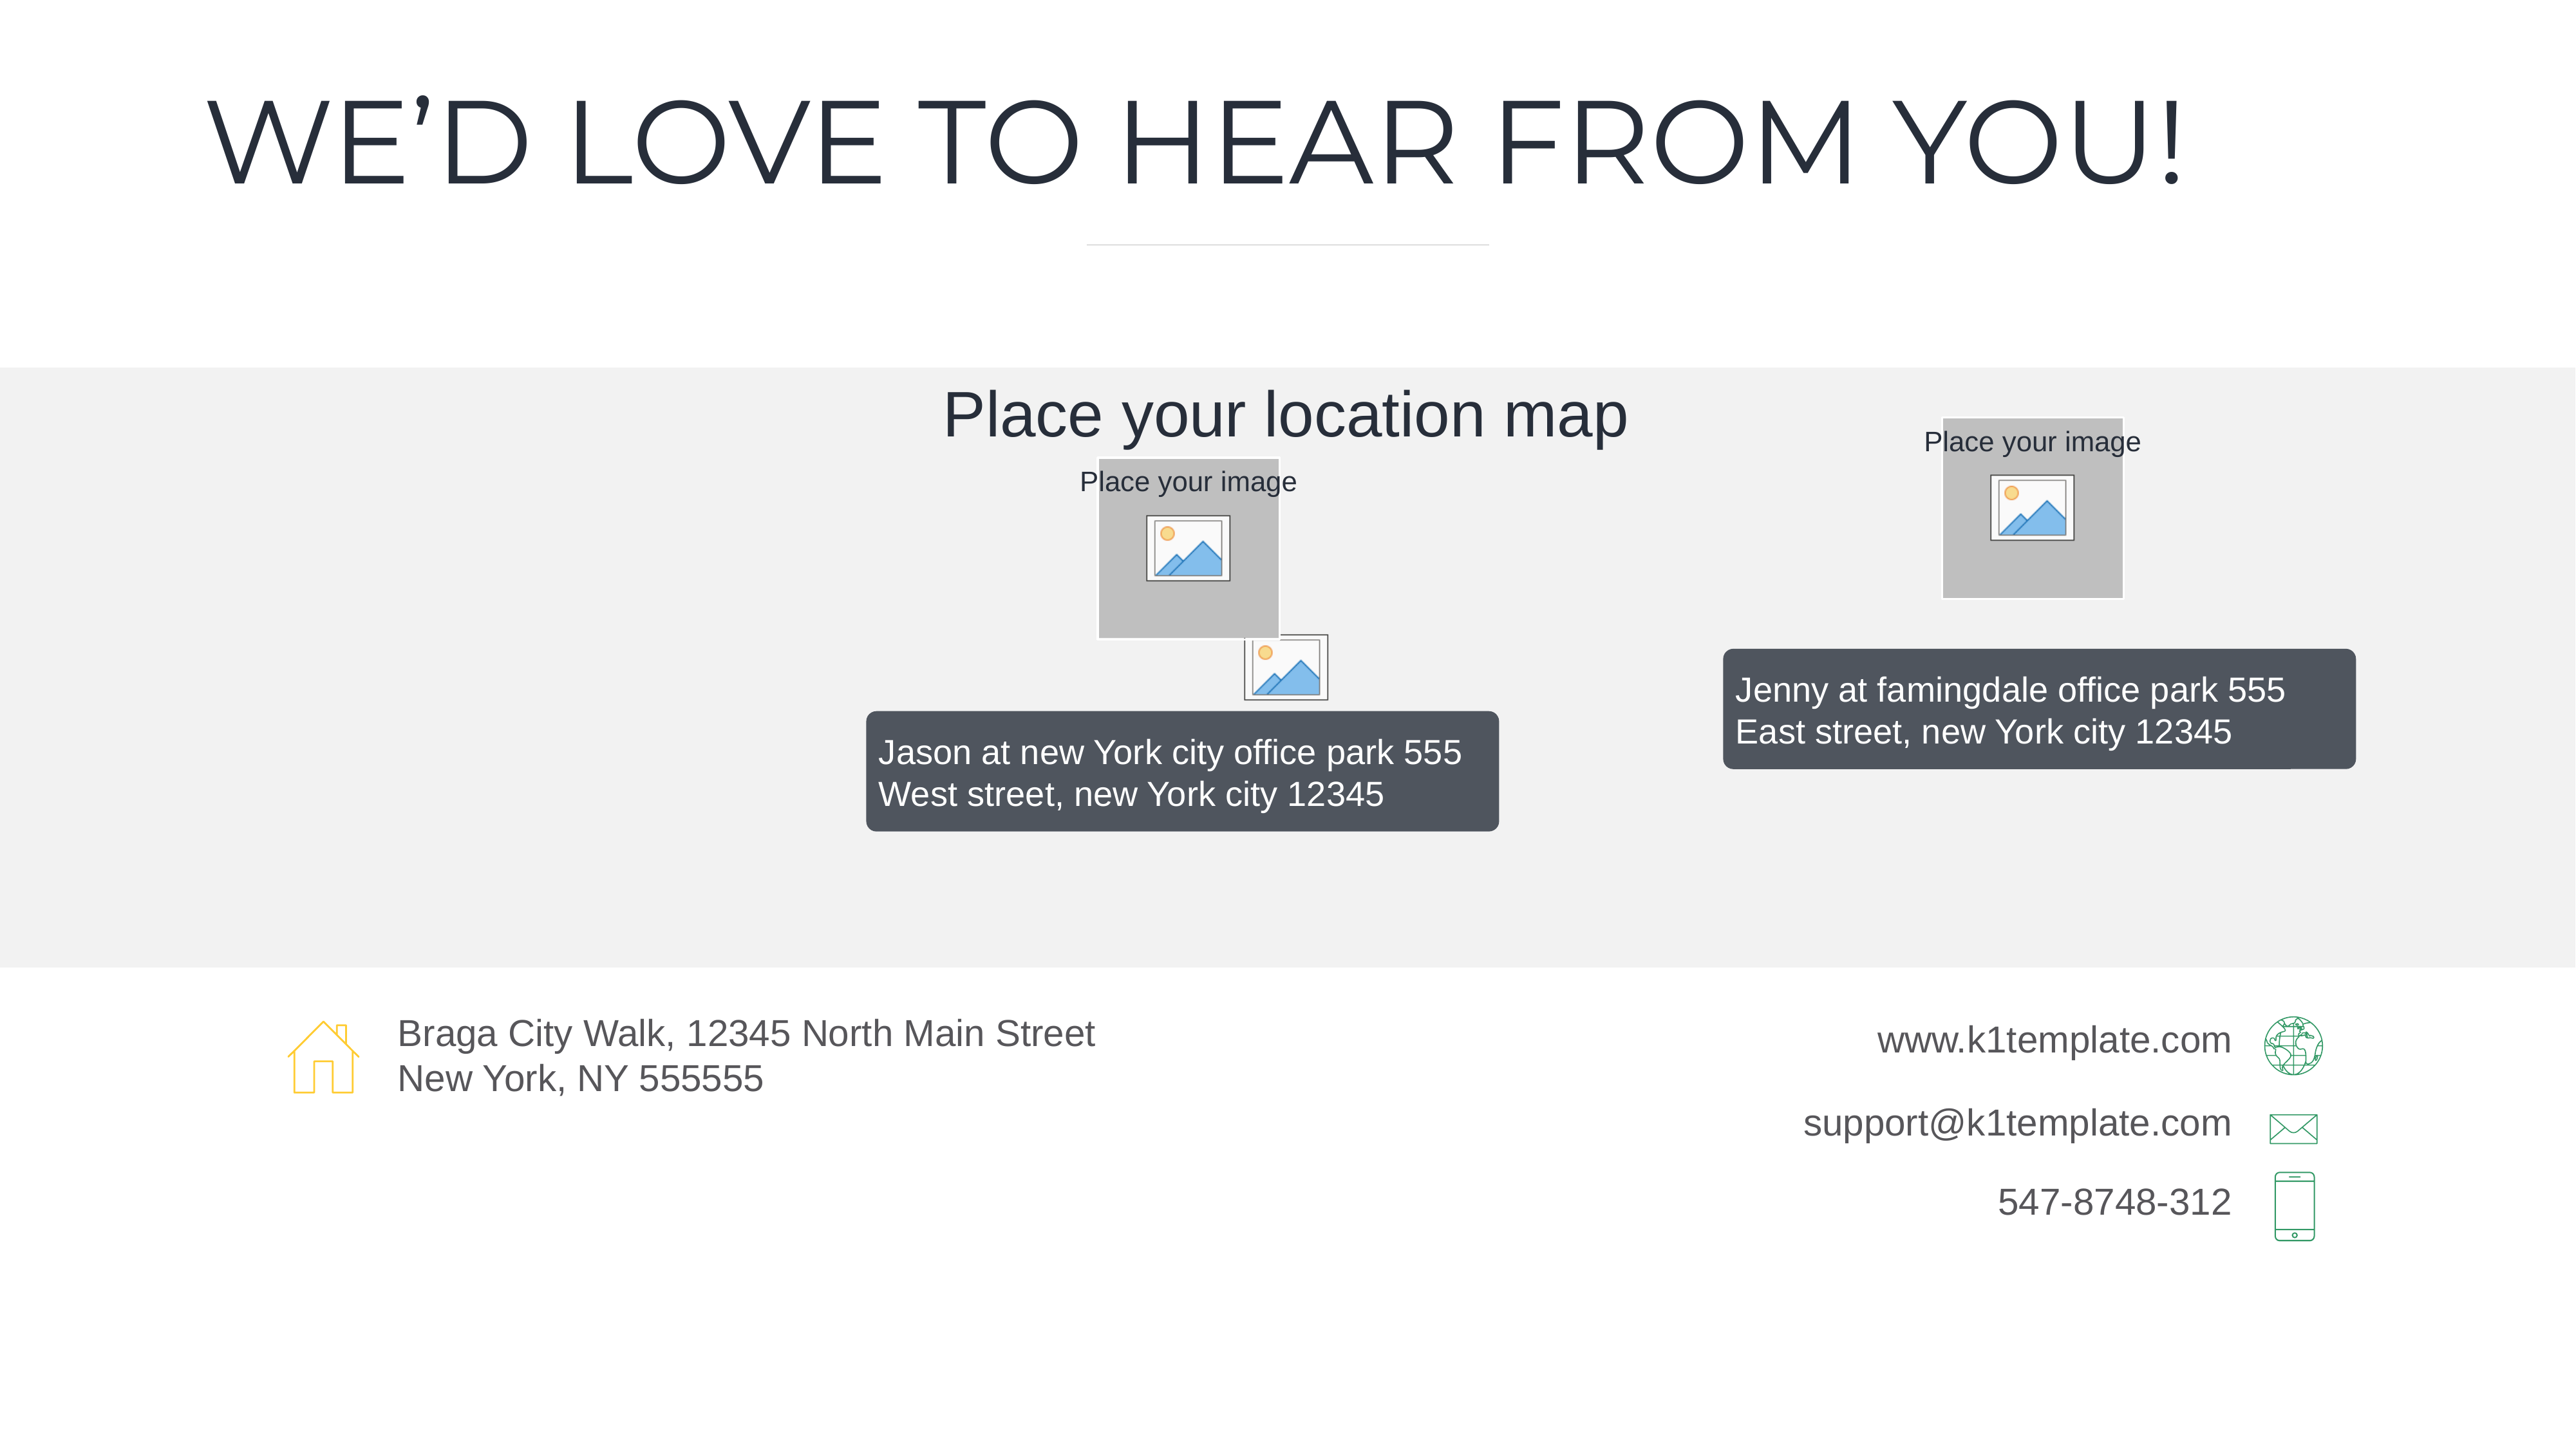

# WE’D LOVE TO HEAR FROM YOU!

Jenny at famingdale office park 555
East street, new York city 12345
Jason at new York city office park 555
West street, new York city 12345
Braga City Walk, 12345 North Main Street
New York, NY 555555
www.k1template.com

support@k1template.com

547-8748-312